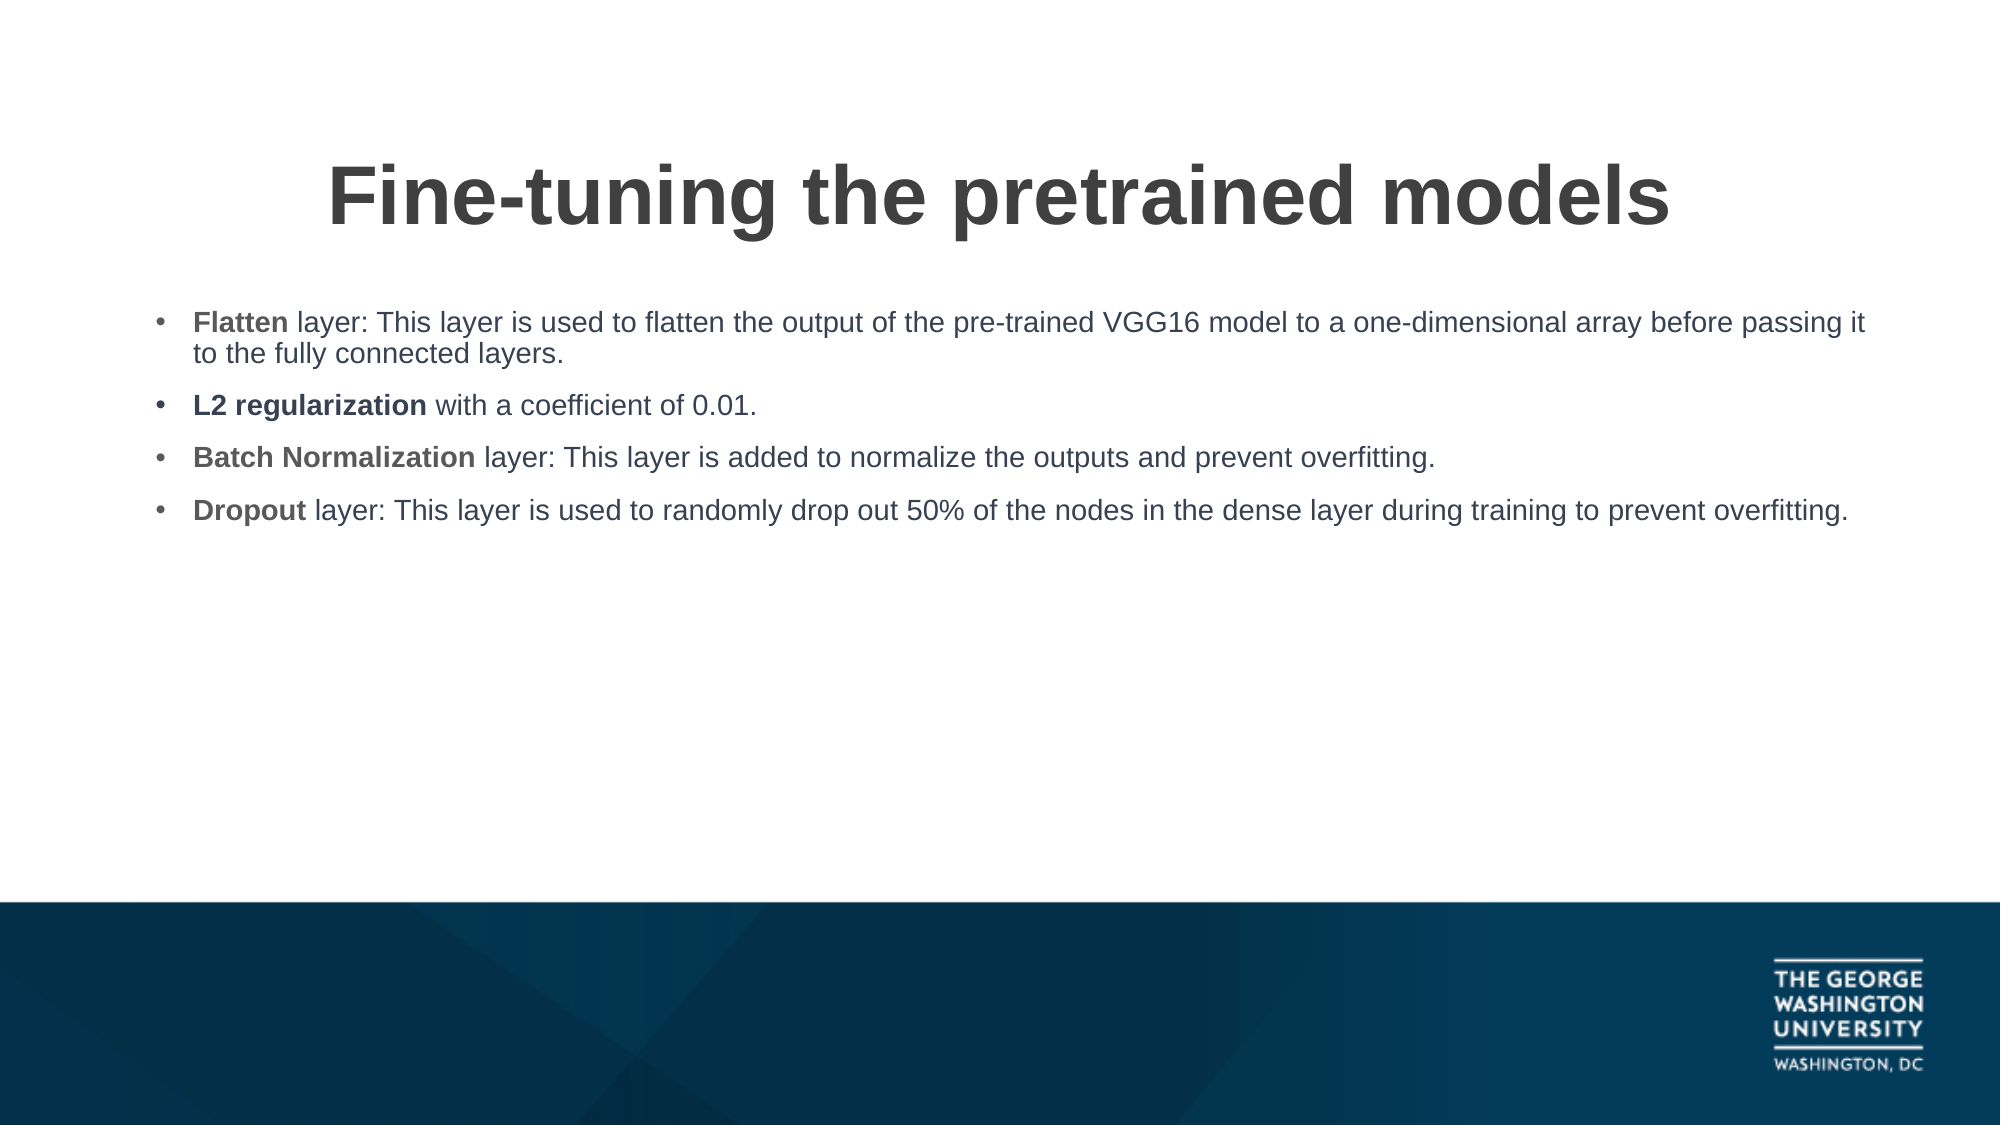

# Fine-tuning the pretrained models
Flatten layer: This layer is used to flatten the output of the pre-trained VGG16 model to a one-dimensional array before passing it to the fully connected layers.
L2 regularization with a coefficient of 0.01.
Batch Normalization layer: This layer is added to normalize the outputs and prevent overfitting.
Dropout layer: This layer is used to randomly drop out 50% of the nodes in the dense layer during training to prevent overfitting.